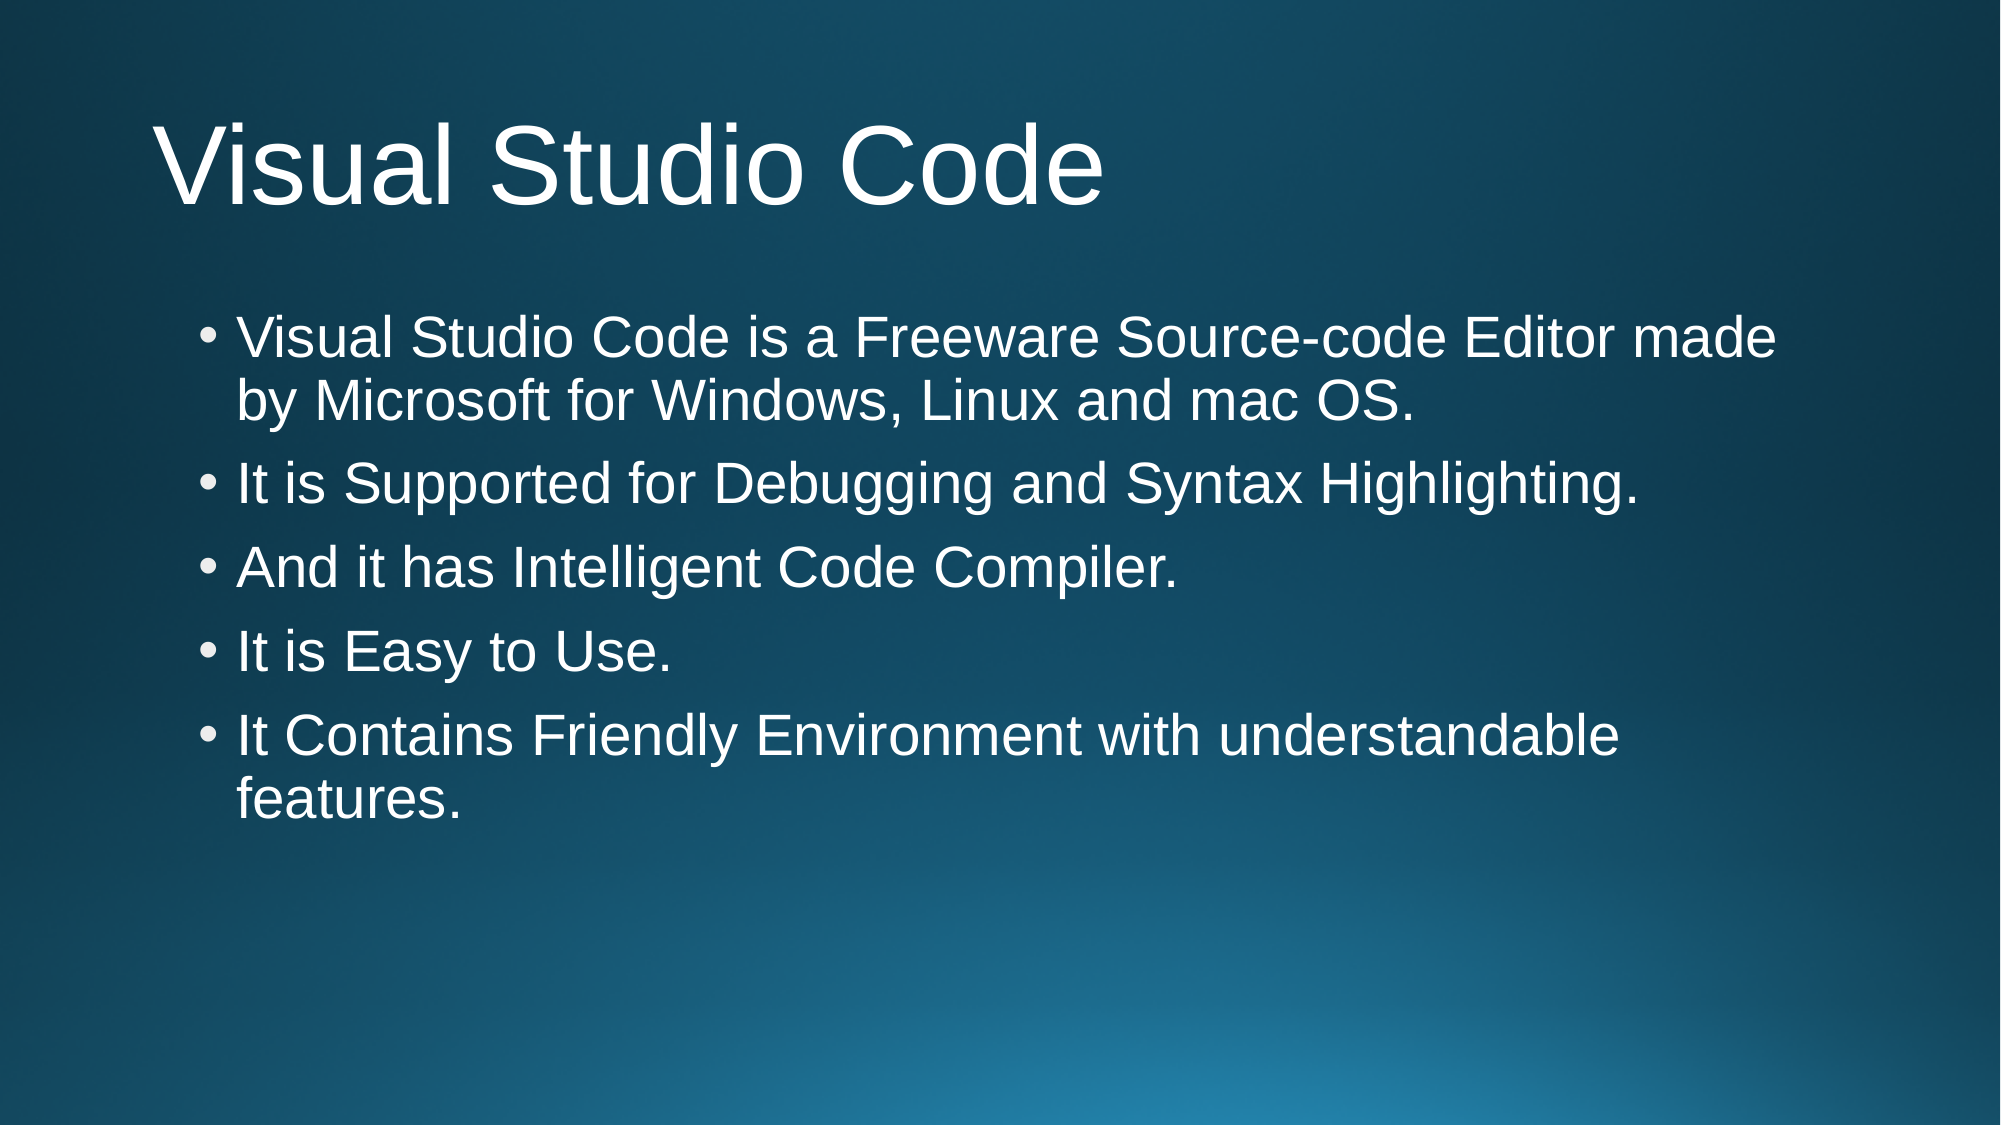

# Visual Studio Code
Visual Studio Code is a Freeware Source-code Editor made by Microsoft for Windows, Linux and mac OS.
It is Supported for Debugging and Syntax Highlighting.
And it has Intelligent Code Compiler.
It is Easy to Use.
It Contains Friendly Environment with understandable features.